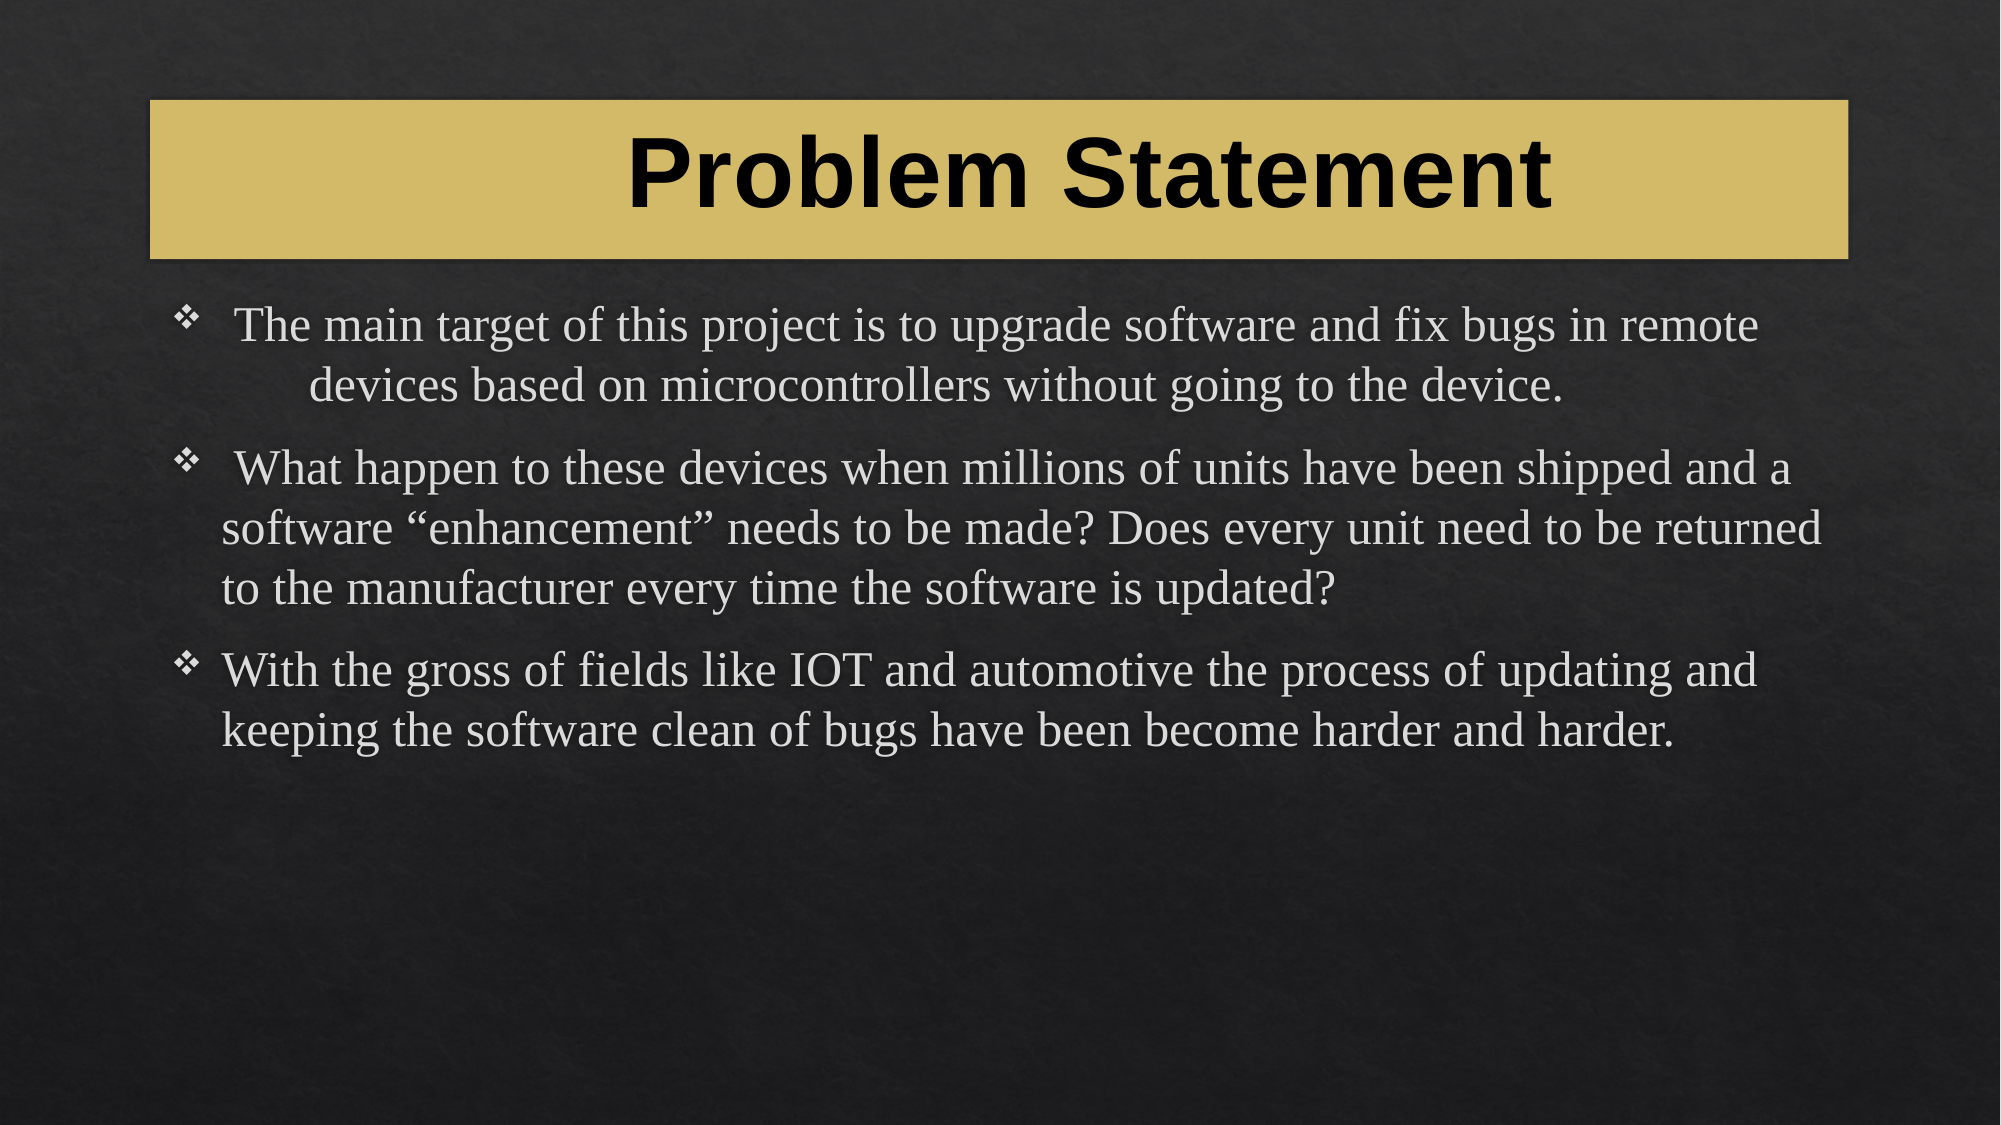

# Problem Statement
 The main target of this project is to upgrade software and fix bugs in remote             devices based on microcontrollers without going to the device.
 What happen to these devices when millions of units have been shipped and a software “enhancement” needs to be made? Does every unit need to be returned to the manufacturer every time the software is updated?
With the gross of fields like IOT and automotive the process of updating and keeping the software clean of bugs have been become harder and harder.